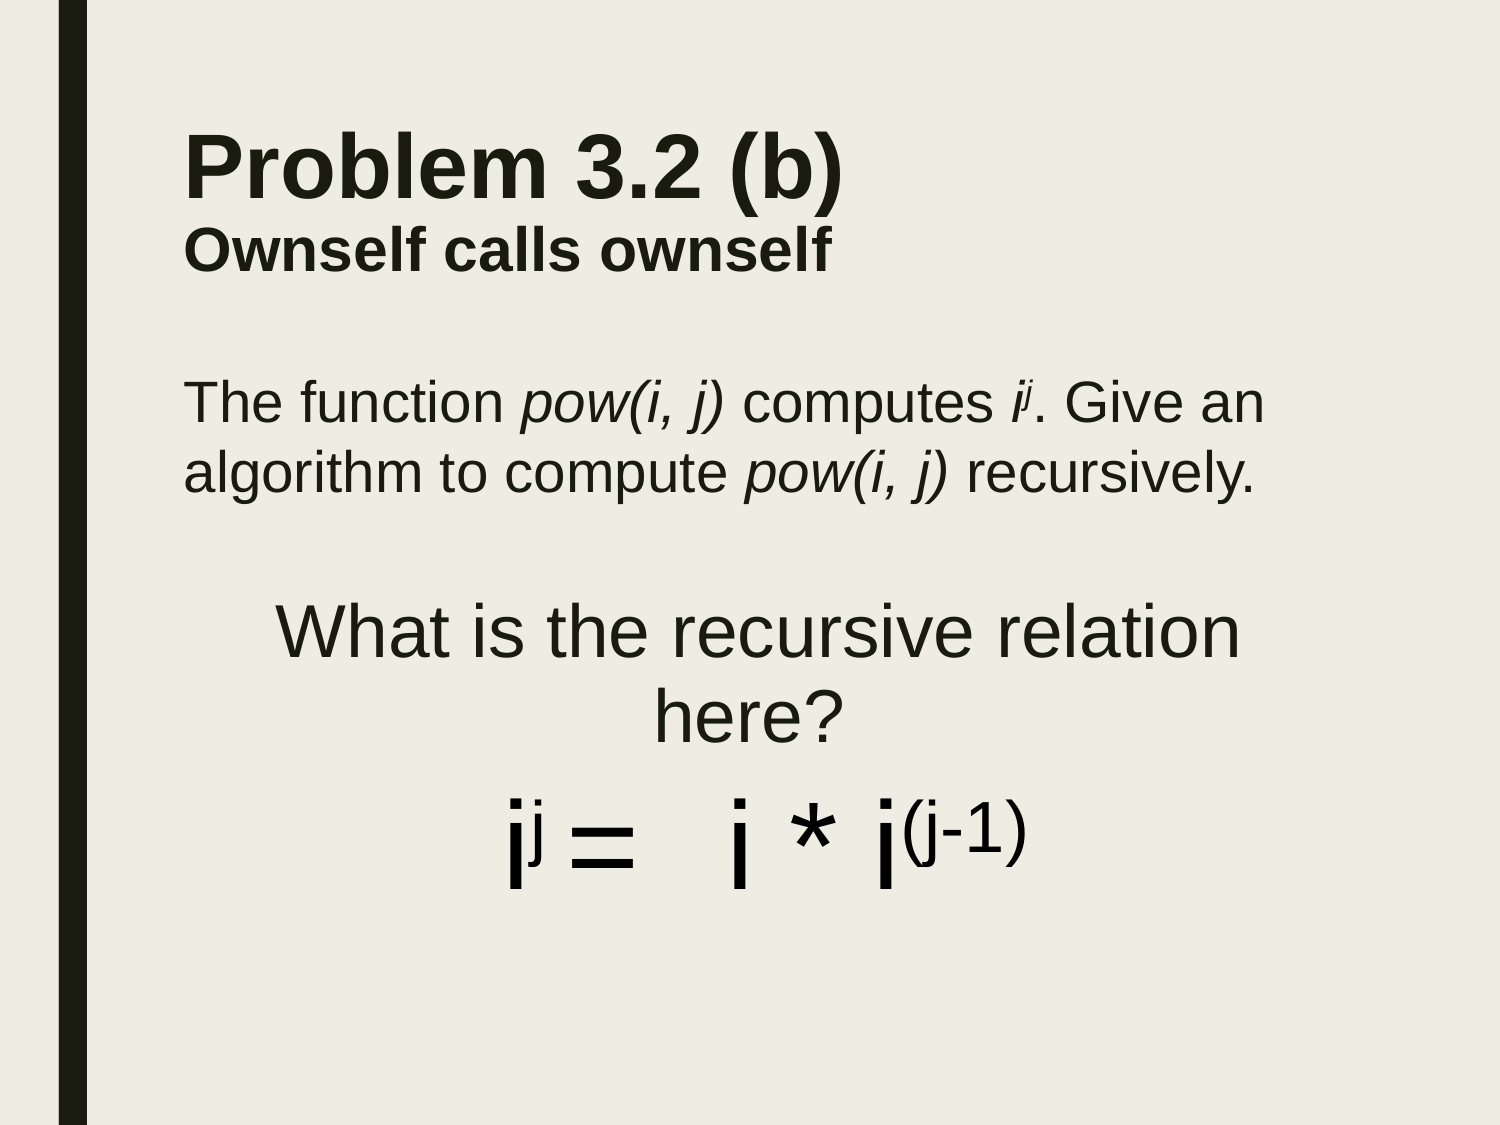

# Problem 3.2 (b) Ownself calls ownself
The function pow(i, j) computes ij. Give an algorithm to compute pow(i, j) recursively.
What is the recursive relation here?
ij =
i * i(j-1)